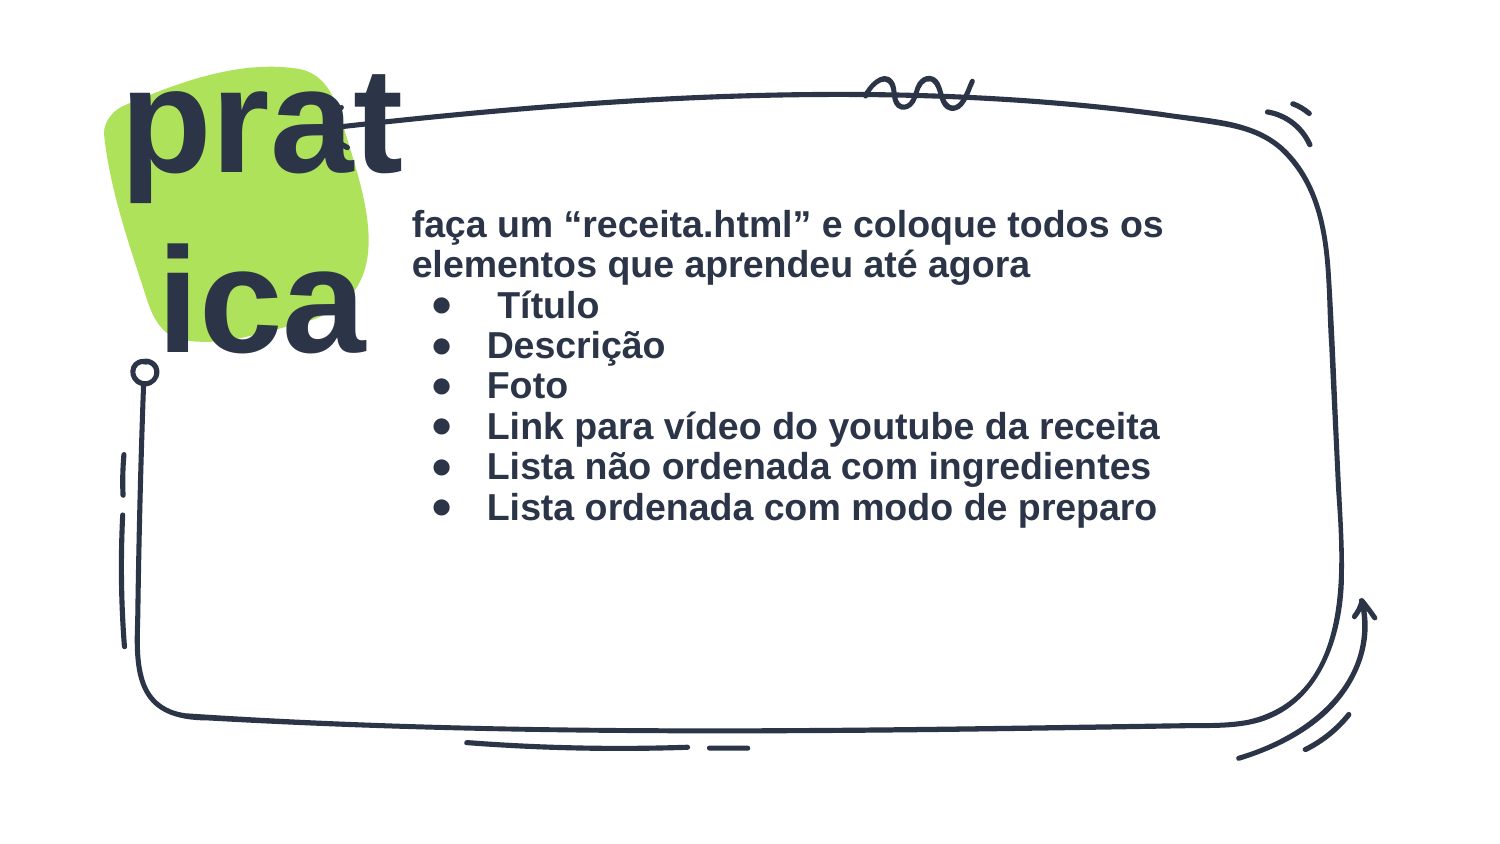

pratica
# faça um “receita.html” e coloque todos os elementos que aprendeu até agora
 Título
Descrição
Foto
Link para vídeo do youtube da receita
Lista não ordenada com ingredientes
Lista ordenada com modo de preparo